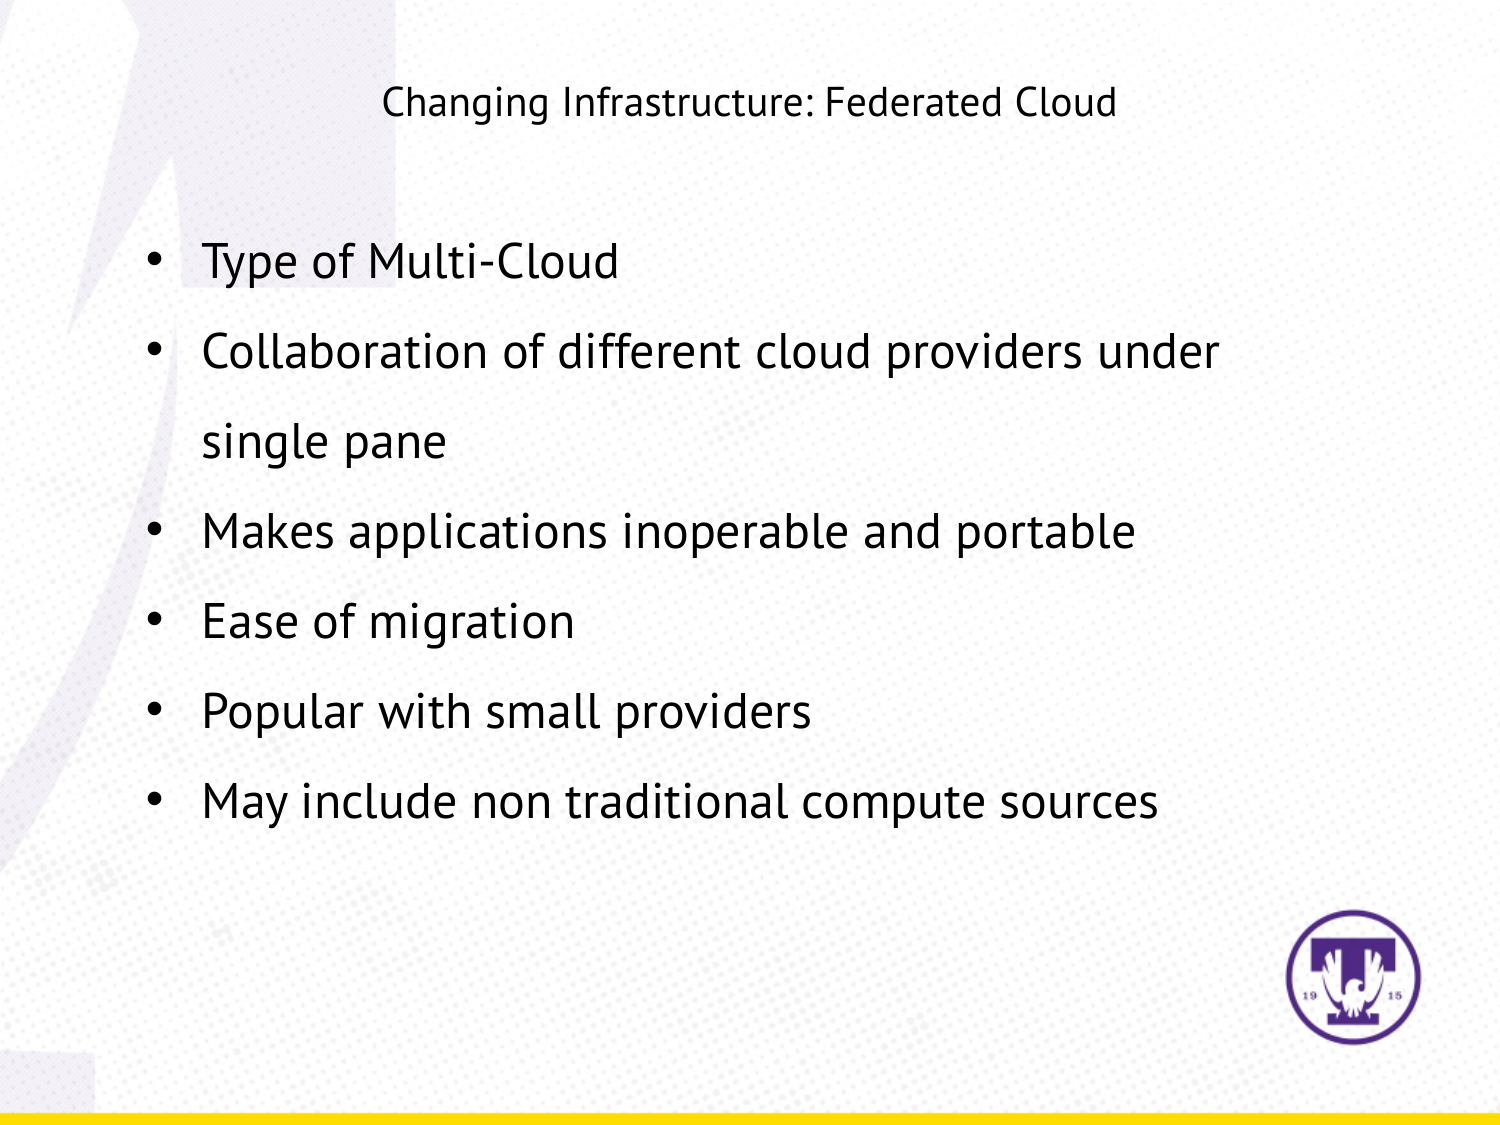

Changing Infrastructure: Federated Cloud
Type of Multi-Cloud
Collaboration of different cloud providers under single pane
Makes applications inoperable and portable
Ease of migration
Popular with small providers
May include non traditional compute sources